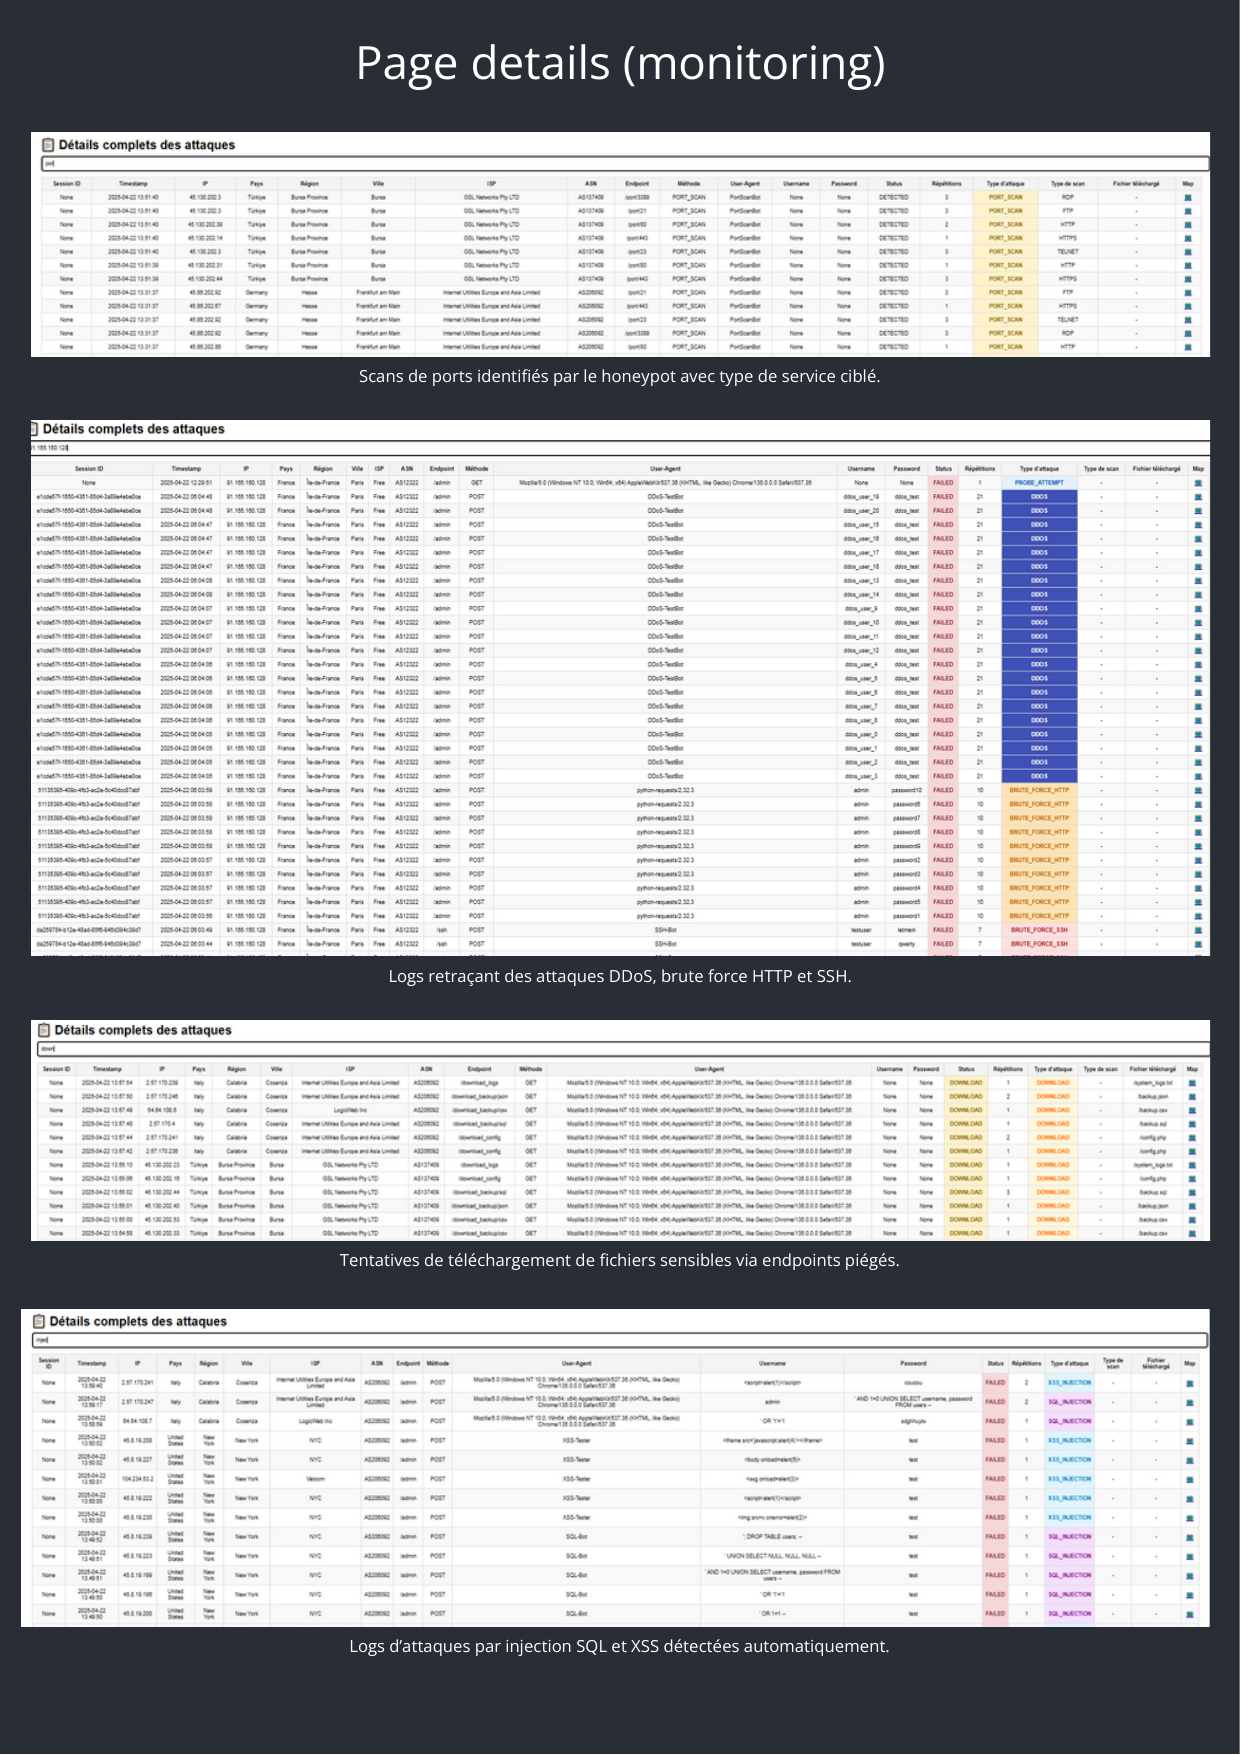

Page details (monitoring)

Scans de ports identifiés par le honeypot avec type de service ciblé.

Logs retraçant des attaques DDoS, brute force HTTP et SSH.

Tentatives de téléchargement de fichiers sensibles via endpoints piégés.

Logs d’attaques par injection SQL et XSS détectées automatiquement.